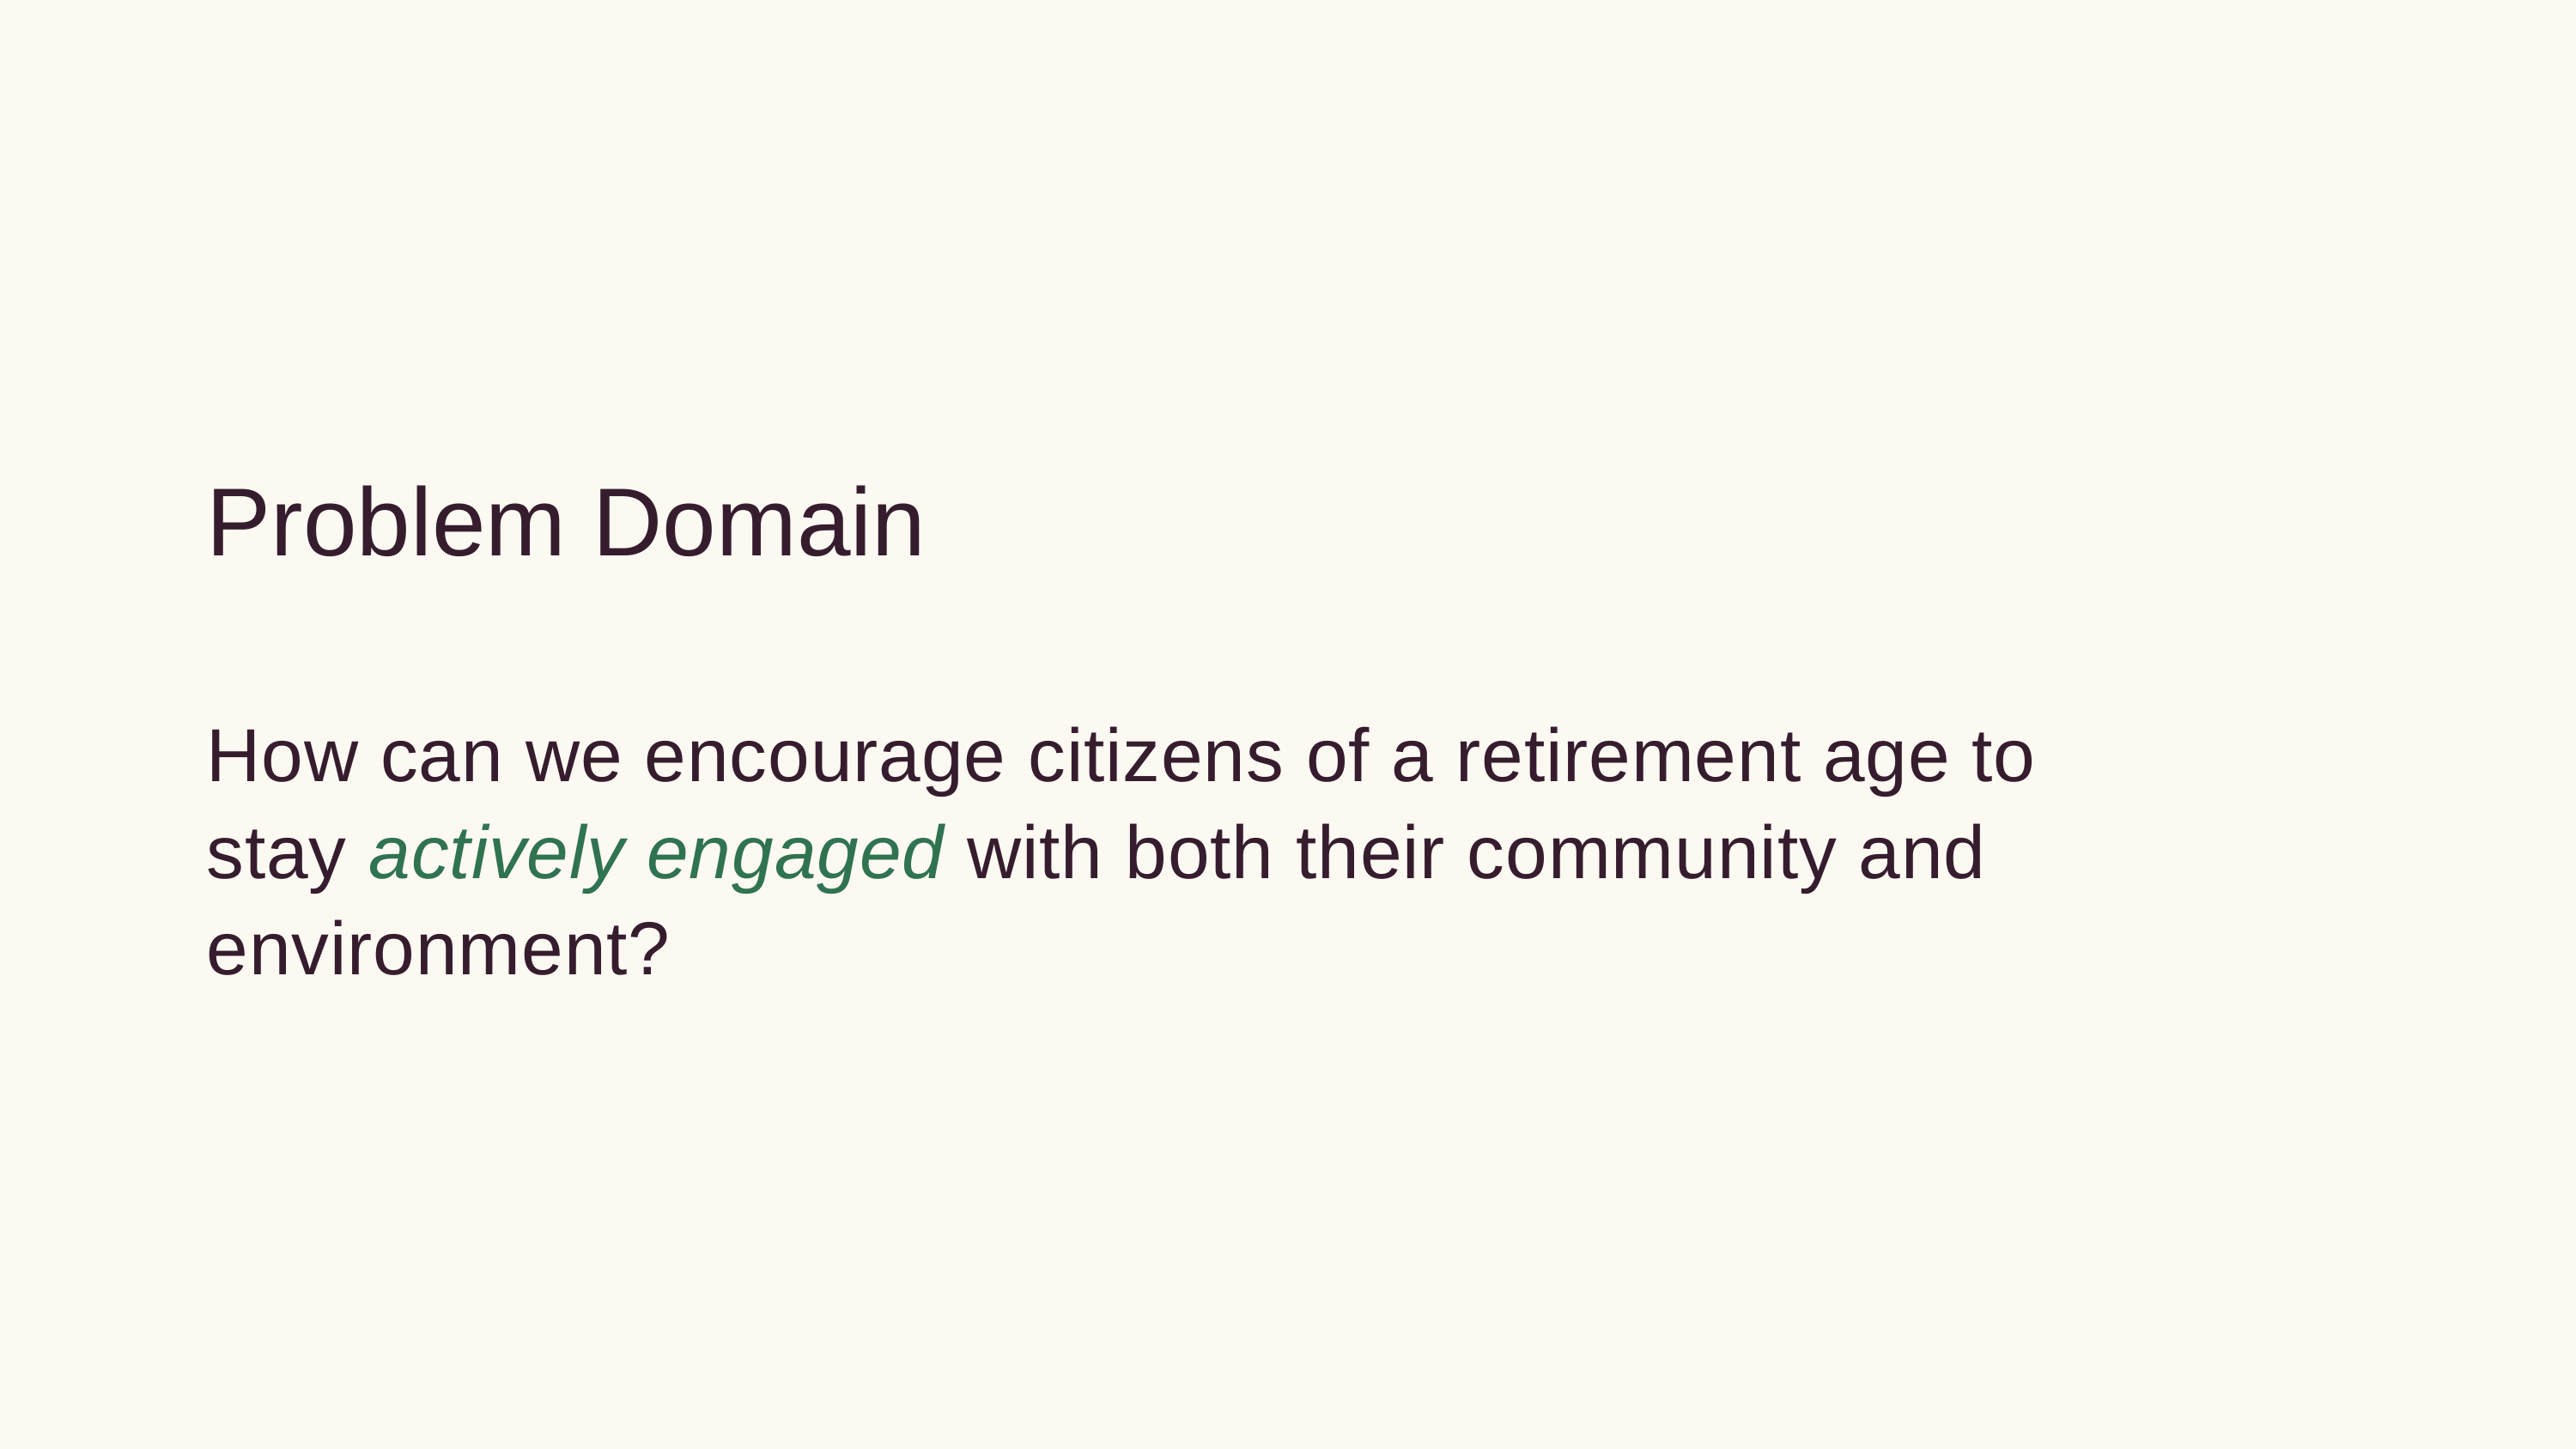

Problem Domain
How can we encourage citizens of a retirement age to stay actively engaged with both their community and environment?